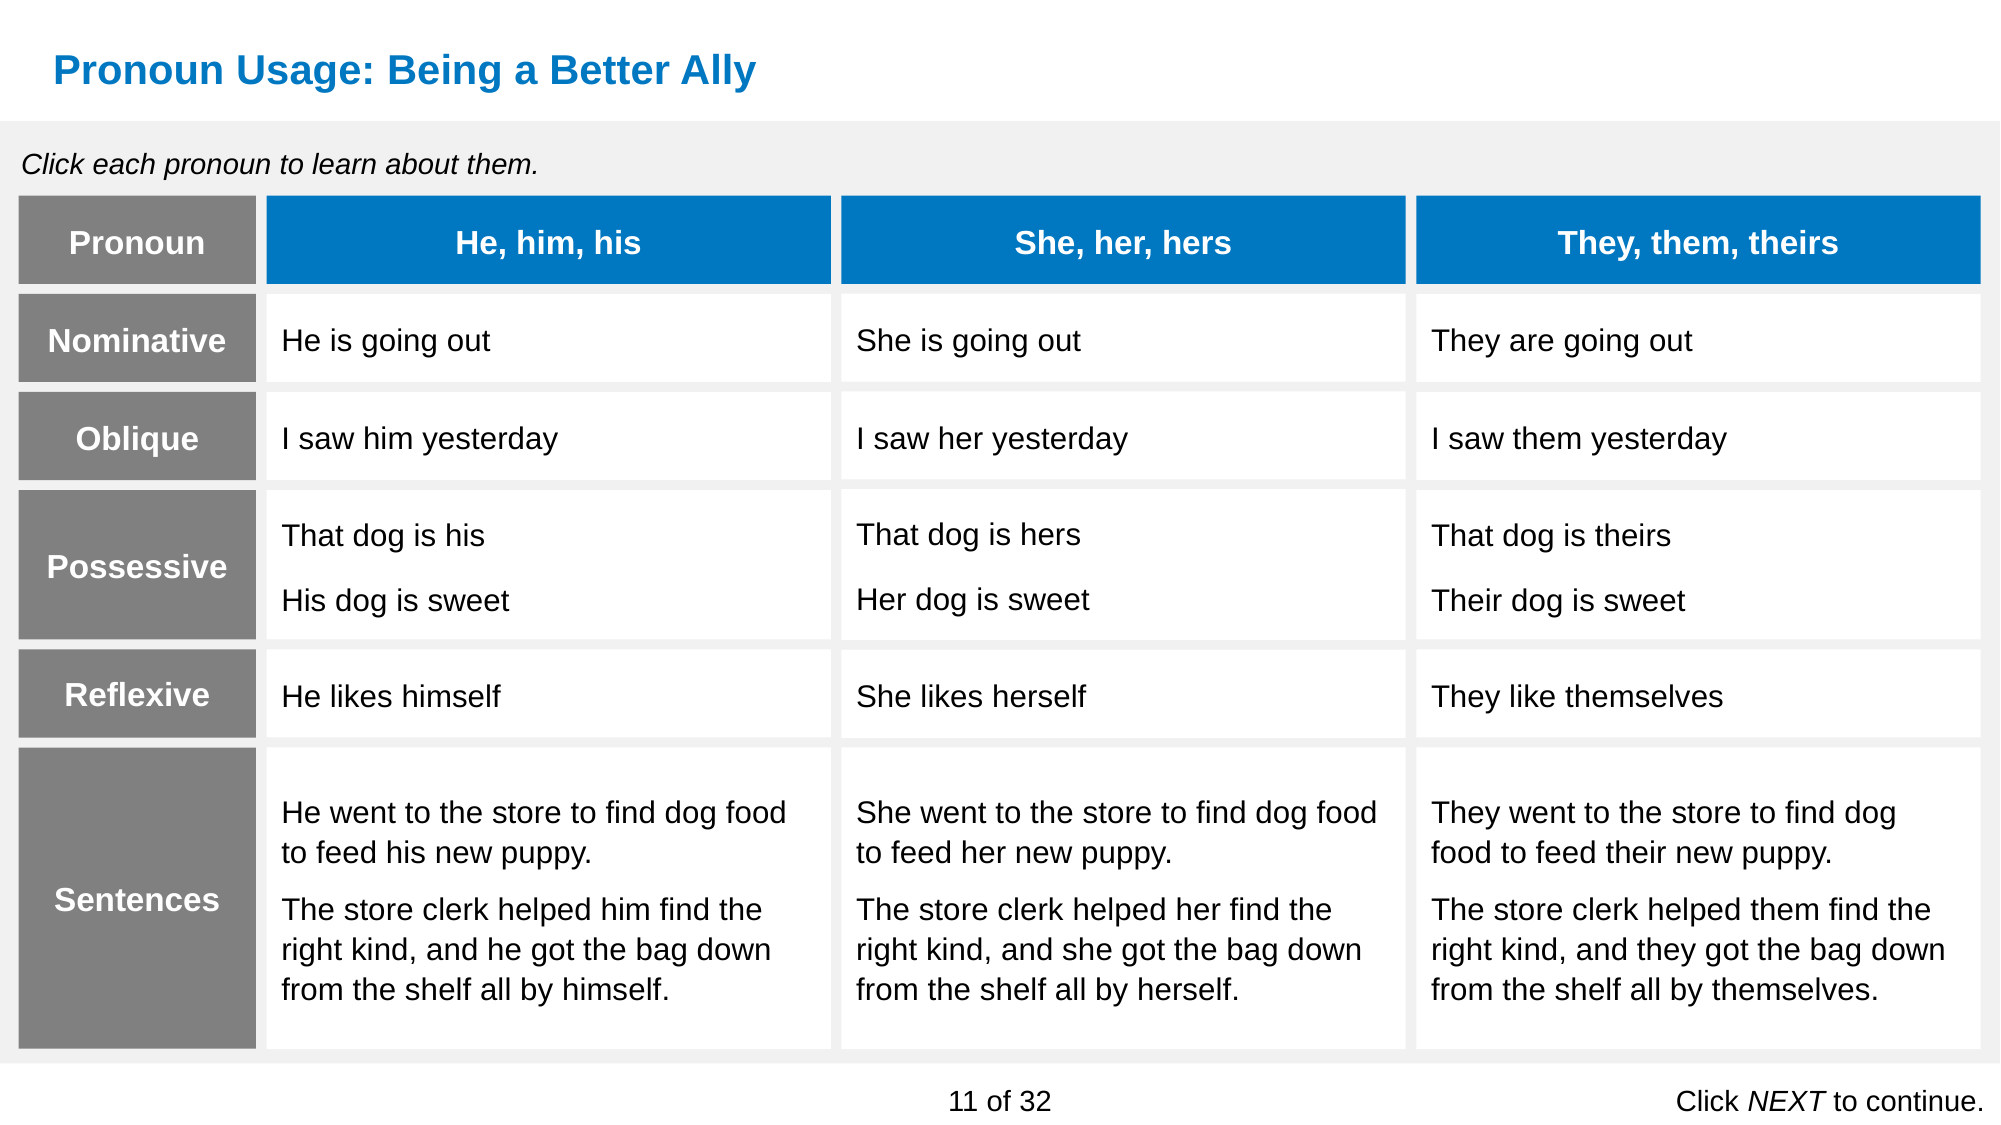

Update onscreen text
# Pronoun Usage: Being a Better Ally

Click each pronoun to learn about them.
Pronoun
He, him, his
She, her, hers
They, them, theirs
She is going out
He is going out
They are going out
Nominative
I saw her yesterday
I saw him yesterday
I saw them yesterday
Oblique
That dog is hers
Her dog is sweet
That dog is his
His dog is sweet
That dog is theirs
Their dog is sweet
Possessive
He likes himself
They like themselves
Reflexive
She likes herself
He went to the store to find dog food to feed his new puppy.
The store clerk helped him find the right kind, and he got the bag down from the shelf all by himself.
She went to the store to find dog food to feed her new puppy.
The store clerk helped her find the right kind, and she got the bag down from the shelf all by herself.
They went to the store to find dog food to feed their new puppy.
The store clerk helped them find the right kind, and they got the bag down from the shelf all by themselves.
Sentences
11 of 32
Click NEXT to continue.